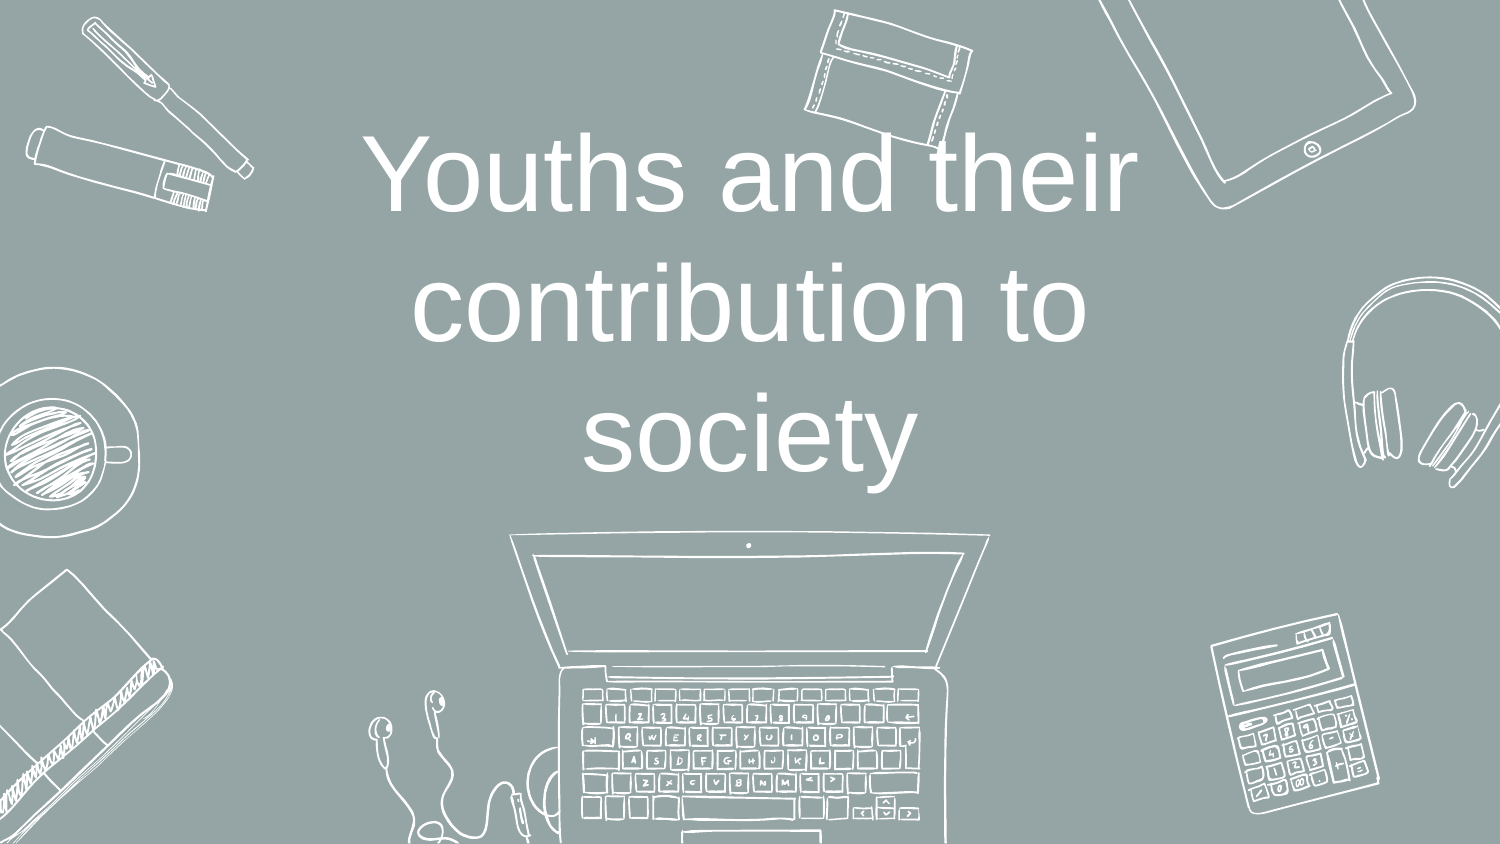

# Youths and their contribution to society